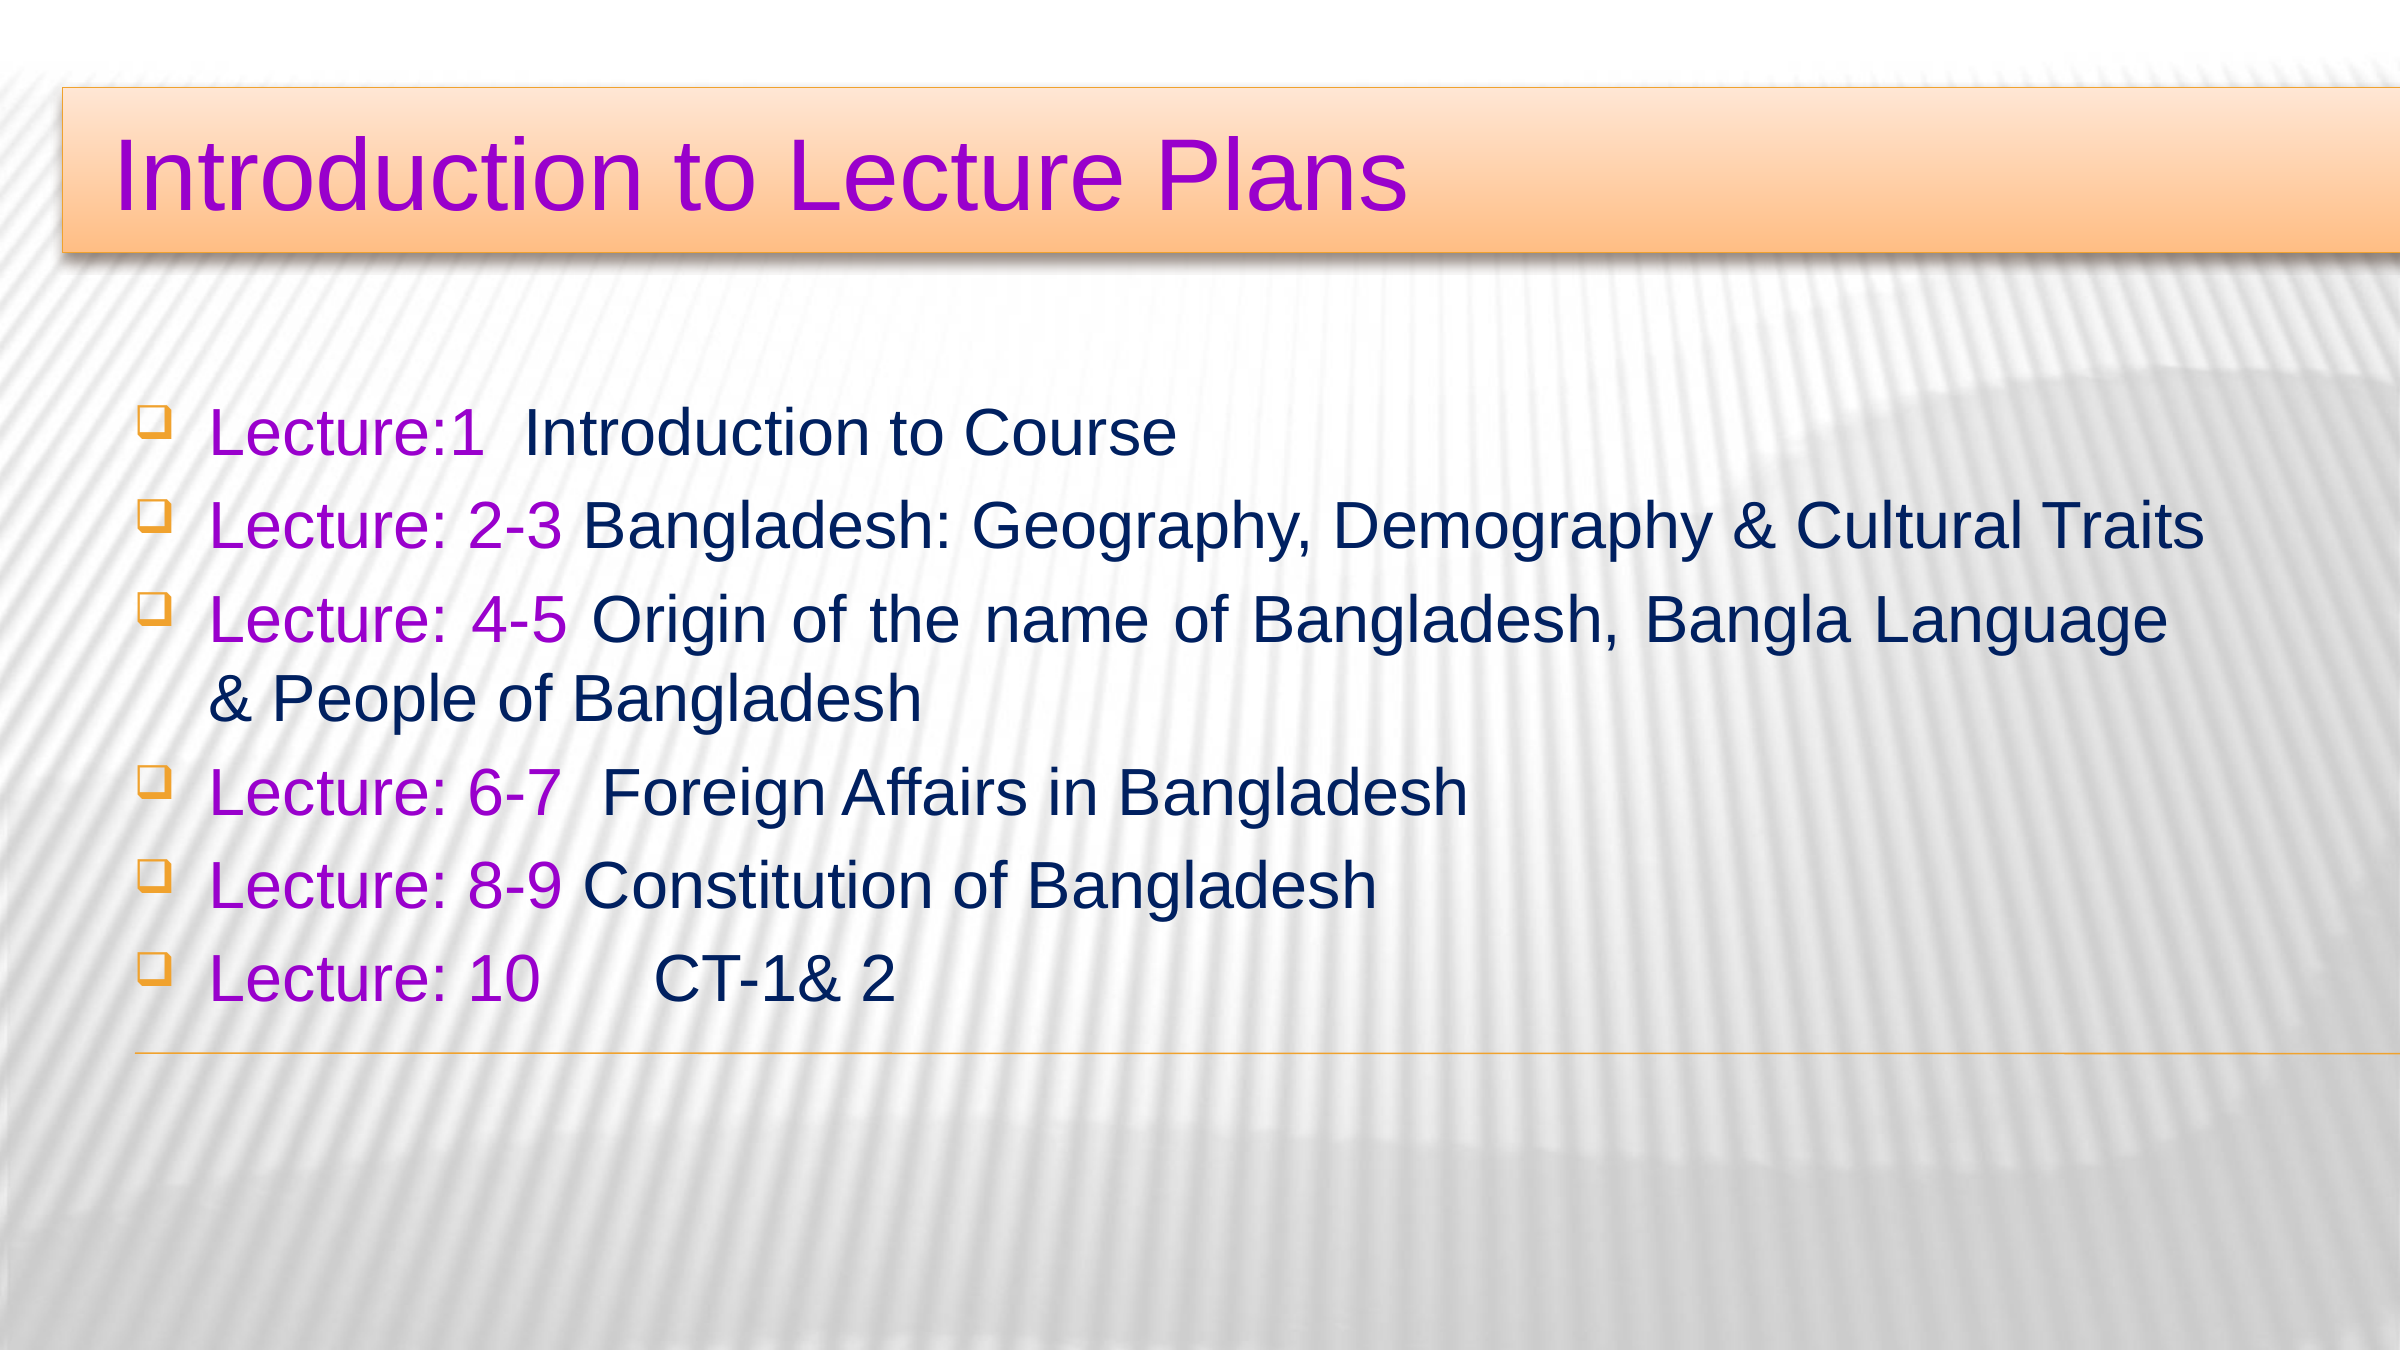

Introduction to Lecture Plans
Lecture:1  Introduction to Course
Lecture: 2-3 Bangladesh: Geography, Demography & Cultural Traits
Lecture: 4-5 Origin of the name of Bangladesh, Bangla Language   & People of Bangladesh
Lecture: 6-7  Foreign Affairs in Bangladesh
Lecture: 8-9 Constitution of Bangladesh
Lecture: 10      CT-1& 2